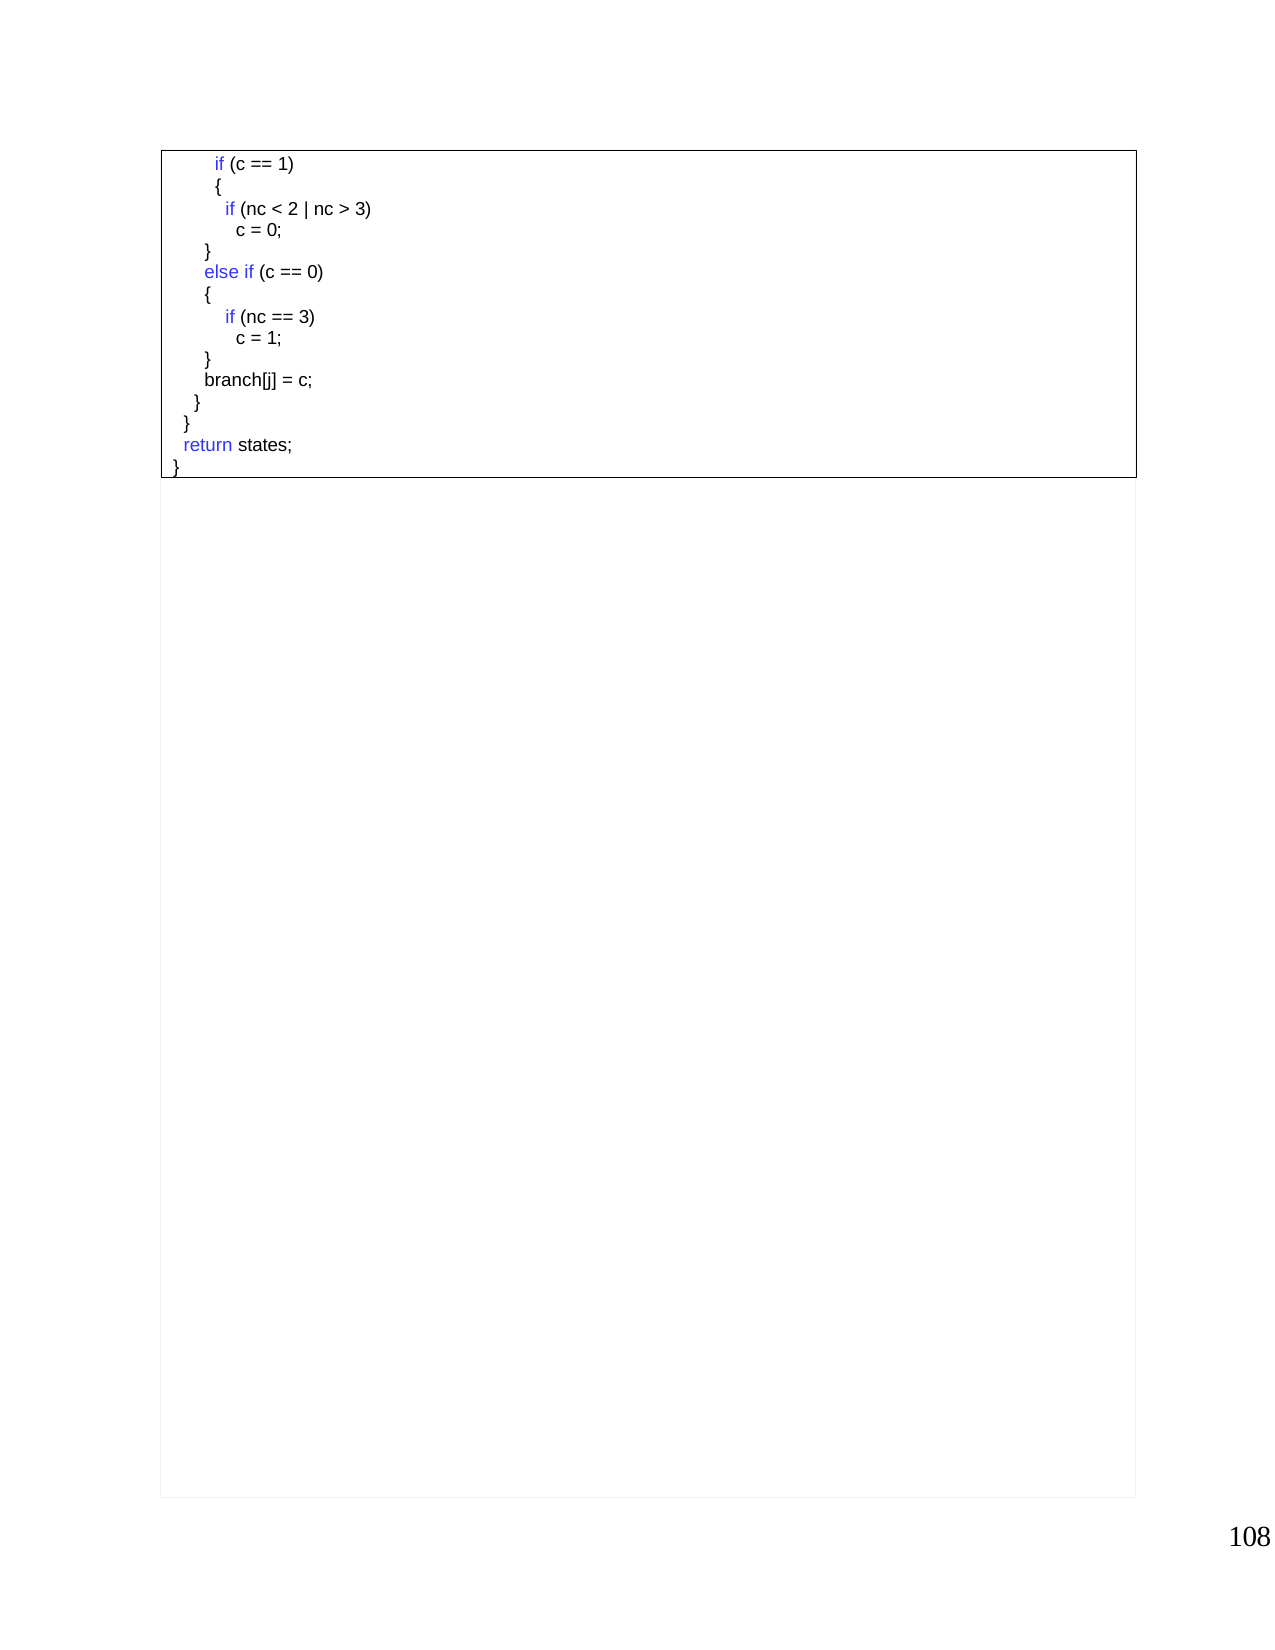

#
if (c == 1)
{
if (nc < 2 | nc > 3) c = 0;
}
else if (c == 0)
{
if (nc == 3) c = 1;
}
branch[j] = c;
}
}
return states;
}
108